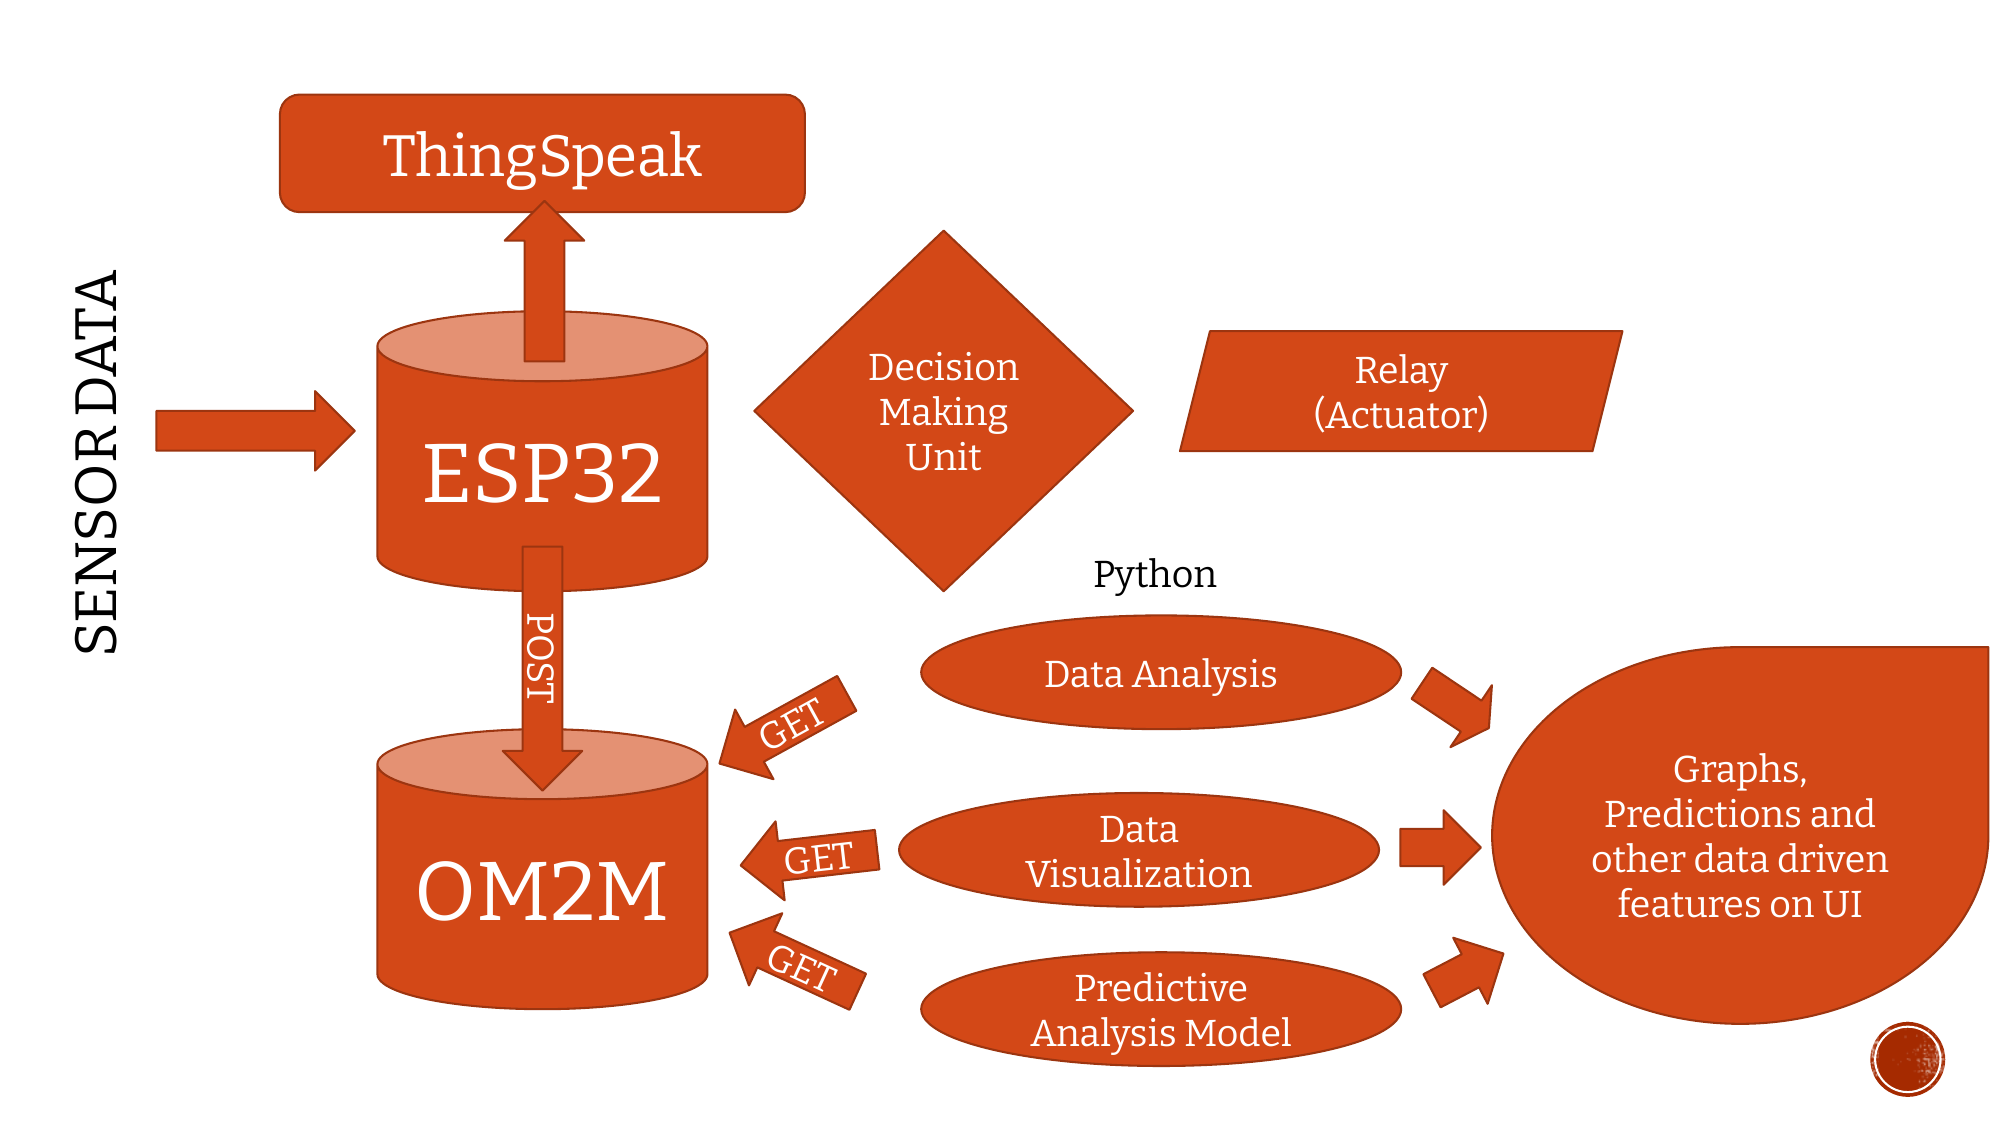

ThingSpeak
Decision Making Unit

ESP32
Relay
(Actuator)

SENSOR DATA
Python
Data Analysis
POST
Graphs, Predictions and other data driven features on UI

GET
OM2M
Data Visualization

GET
GET

Predictive Analysis Model